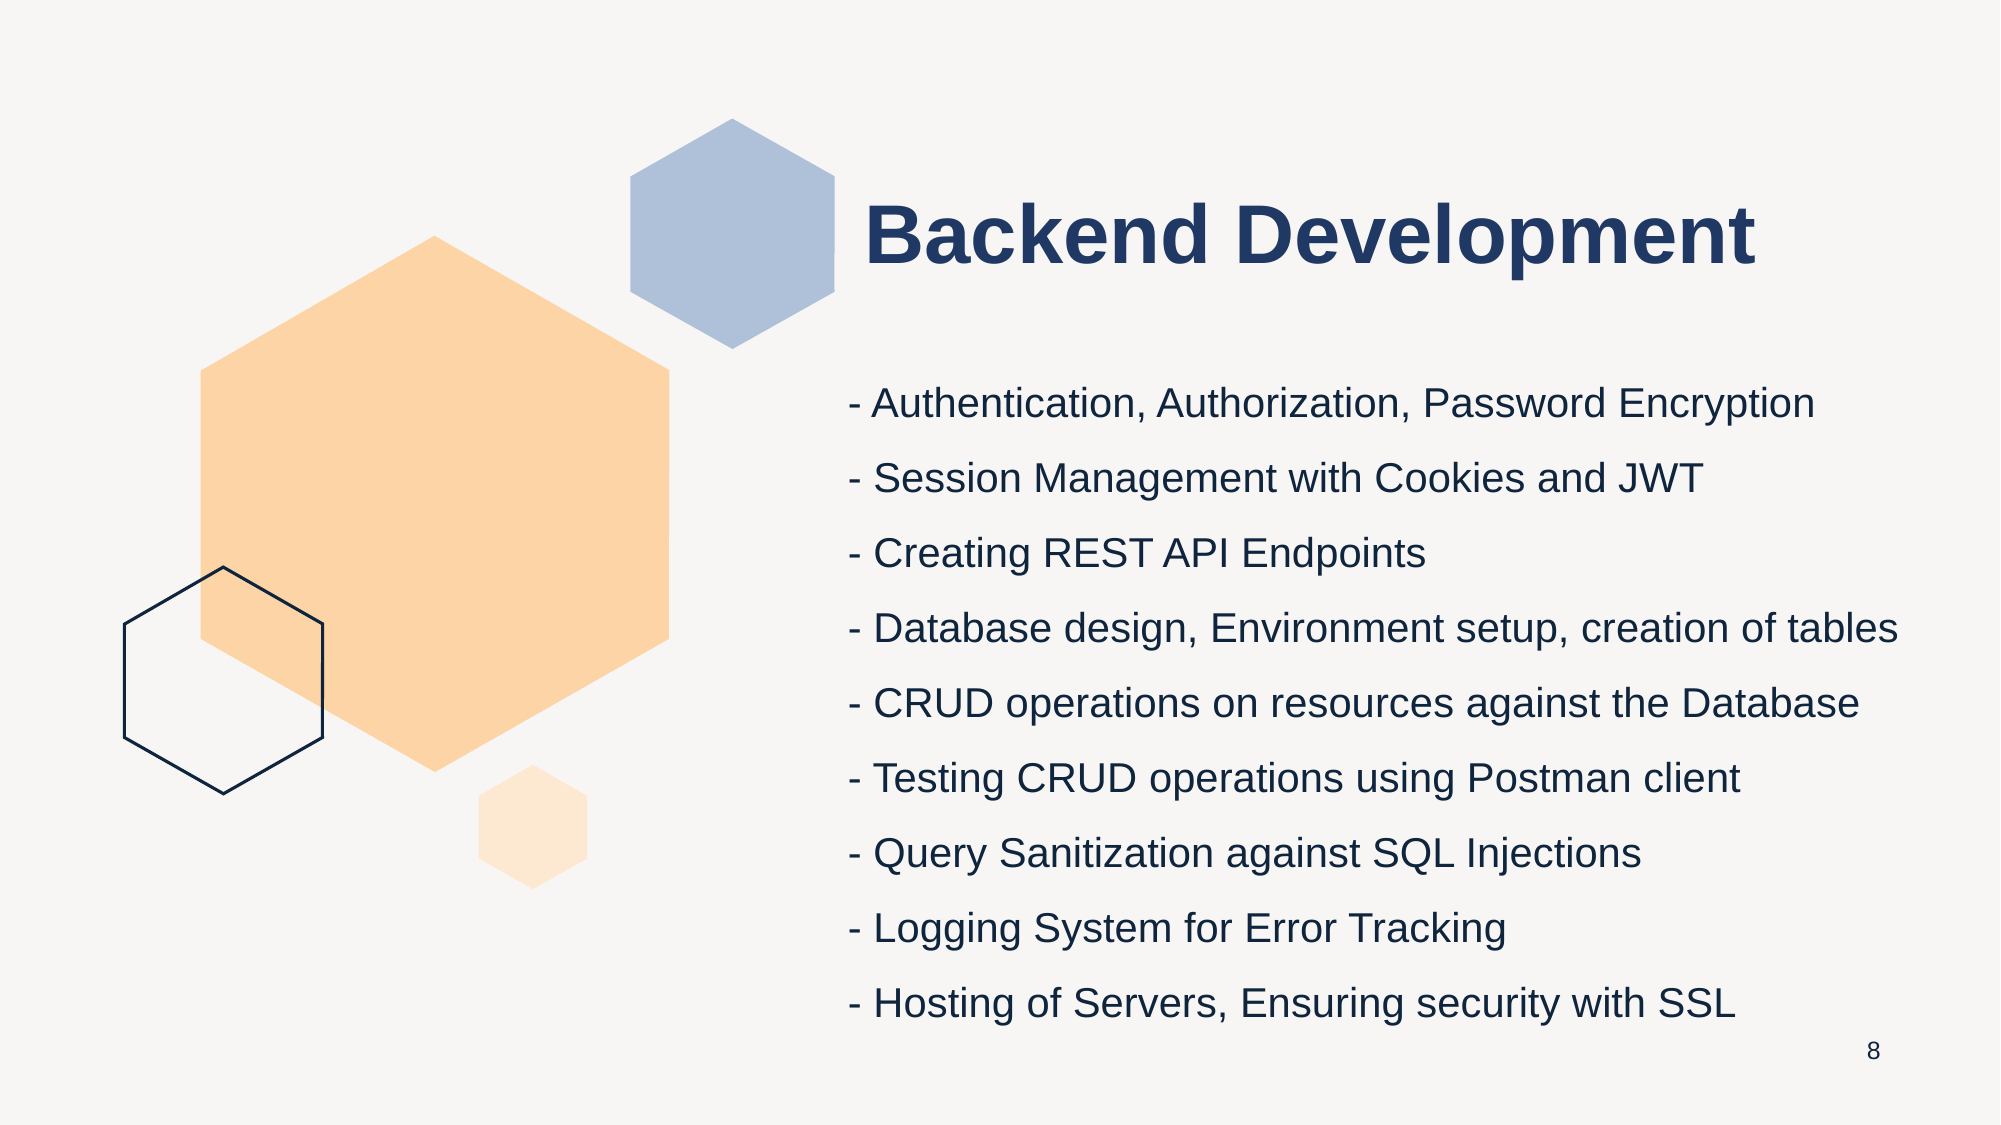

Backend Development

# - Authentication, Authorization, Password Encryption - Session Management with Cookies and JWT - Creating REST API Endpoints - Database design, Environment setup, creation of tables - CRUD operations on resources against the Database - Testing CRUD operations using Postman client - Query Sanitization against SQL Injections - Logging System for Error Tracking - Hosting of Servers, Ensuring security with SSL
8